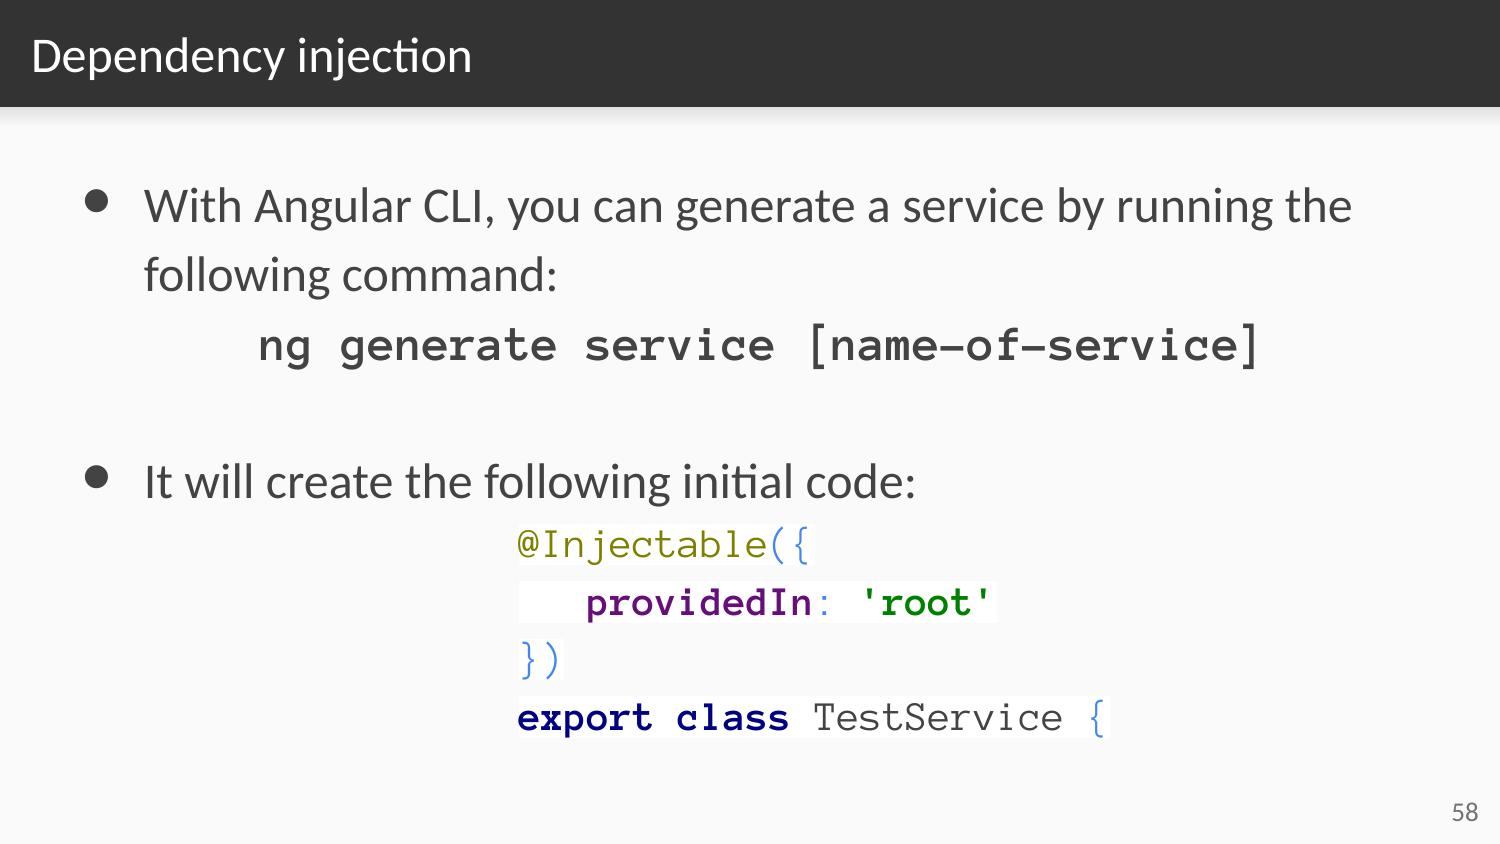

# Dependency injection
With Angular CLI, you can generate a service by running the following command:
ng generate service [name-of-service]
It will create the following initial code:
@Injectable({
   providedIn: 'root'
})
export class TestService {

58